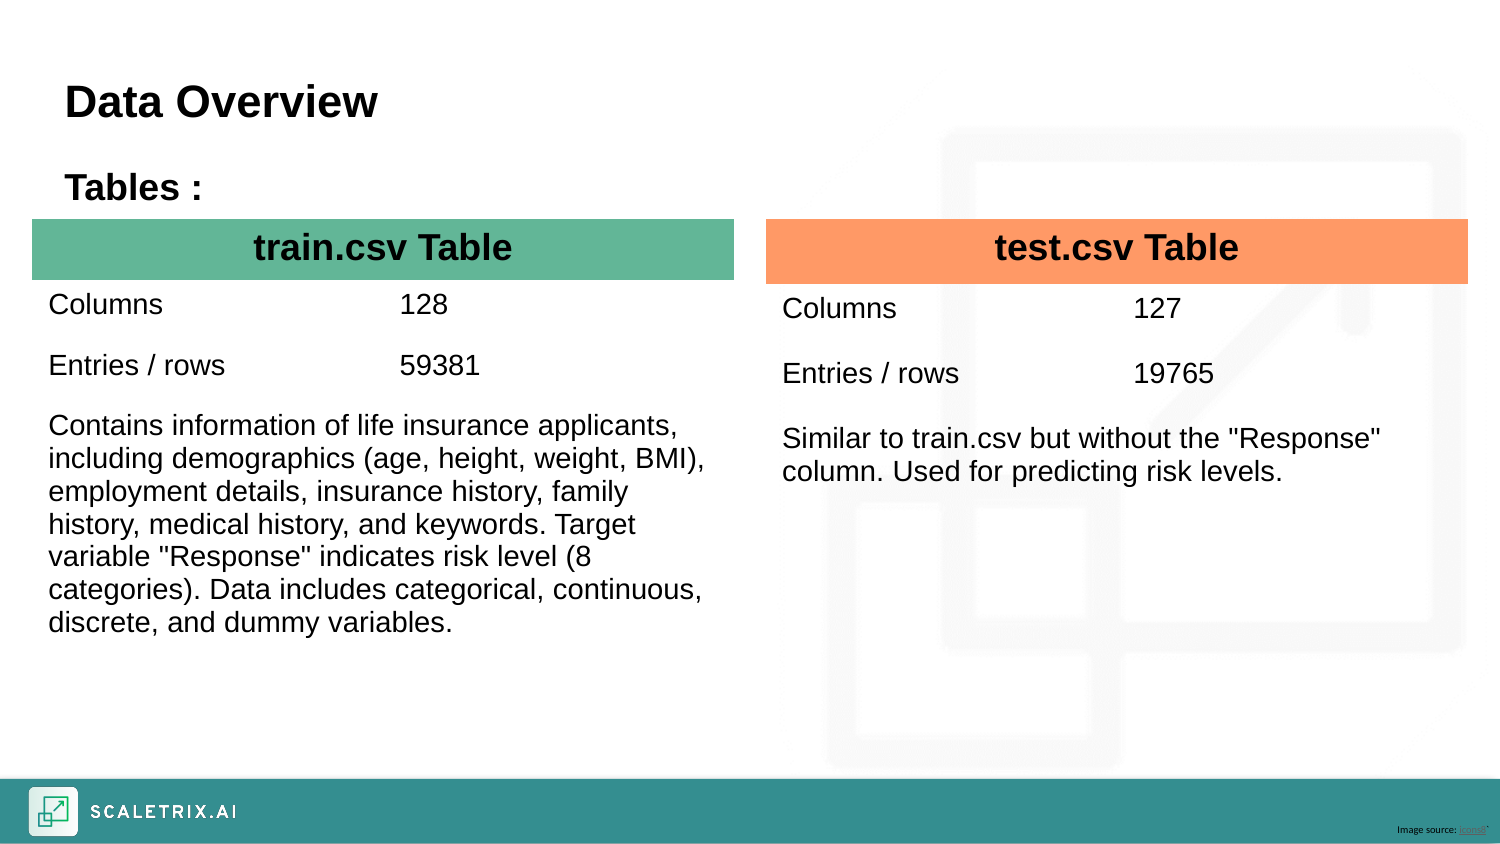

# Data Overview
Tables :
| train.csv Table |  |
| --- | --- |
| Columns | 128 |
| Entries / rows | 59381 |
| Contains information of life insurance applicants, including demographics (age, height, weight, BMI), employment details, insurance history, family history, medical history, and keywords. Target variable "Response" indicates risk level (8 categories). Data includes categorical, continuous, discrete, and dummy variables. |  |
| test.csv Table |  |
| --- | --- |
| Columns | 127 |
| Entries / rows | 19765 |
| Similar to train.csv but without the "Response" column. Used for predicting risk levels. |  |
Image source: icons8`